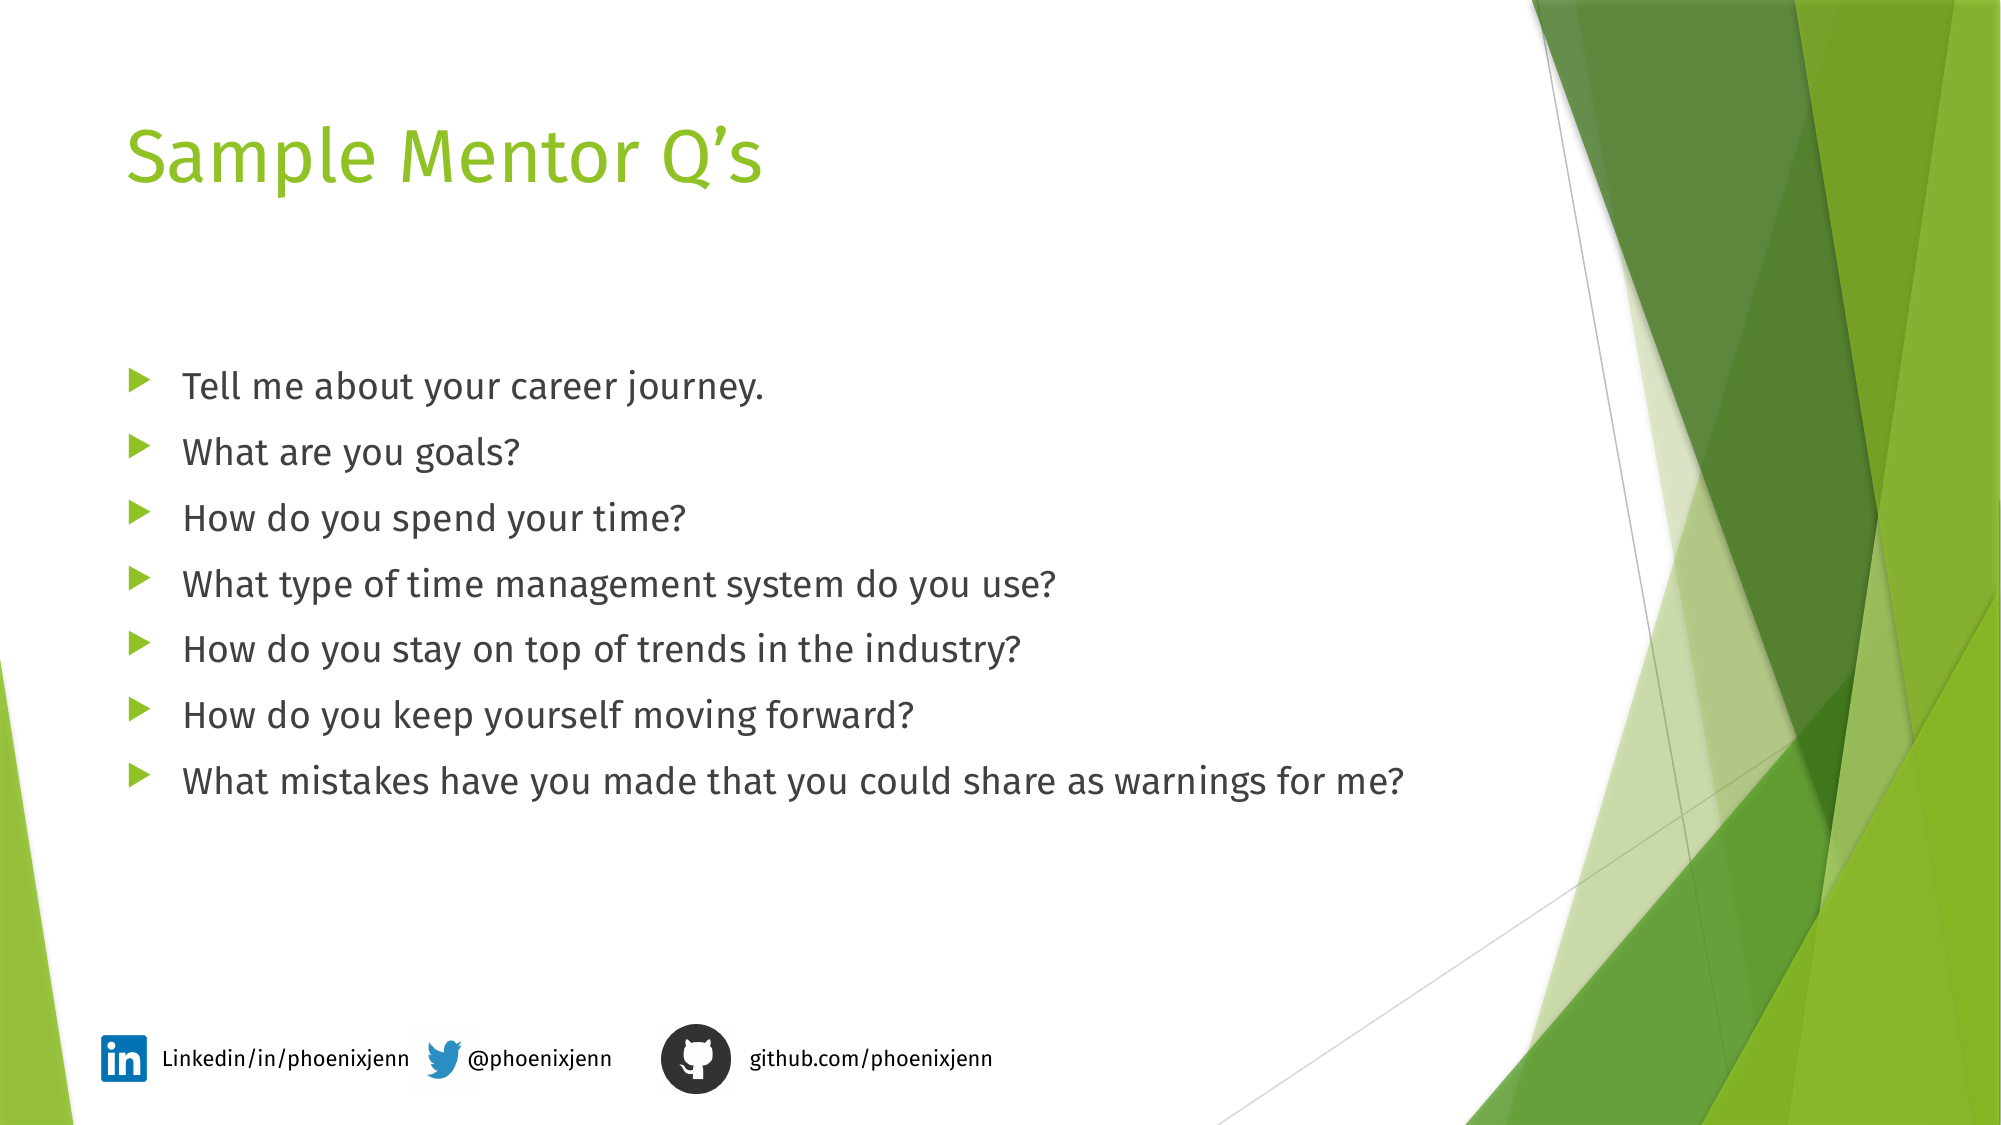

# Sample Mentor Q’s
Tell me about your career journey.
What are you goals?
How do you spend your time?
What type of time management system do you use?
How do you stay on top of trends in the industry?
How do you keep yourself moving forward?
What mistakes have you made that you could share as warnings for me?